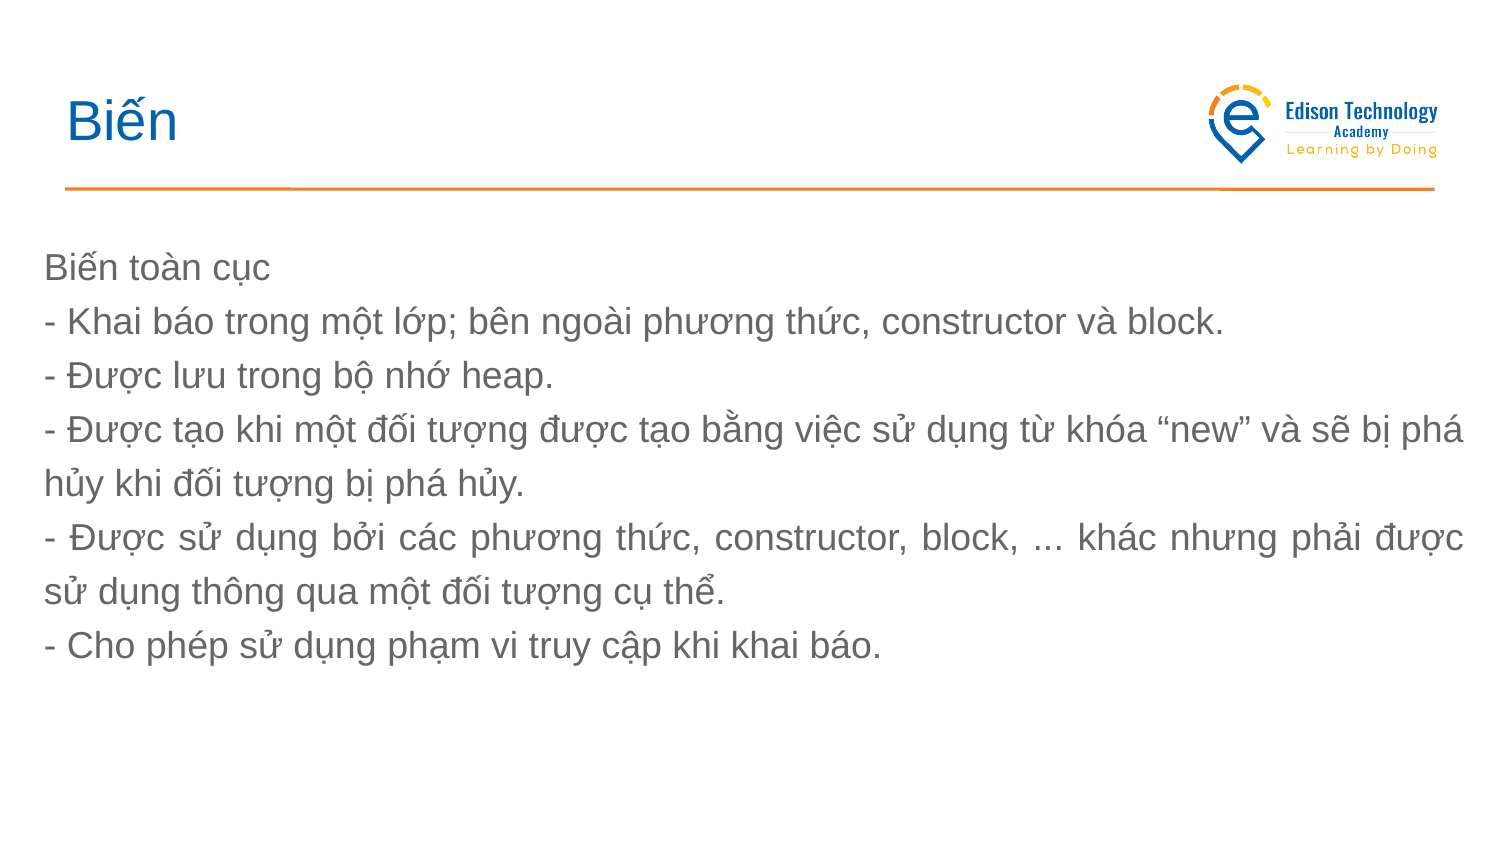

# Biến
Biến toàn cục
- Khai báo trong một lớp; bên ngoài phương thức, constructor và block.
- Được lưu trong bộ nhớ heap.
- Được tạo khi một đối tượng được tạo bằng việc sử dụng từ khóa “new” và sẽ bị phá hủy khi đối tượng bị phá hủy.
- Được sử dụng bởi các phương thức, constructor, block, ... khác nhưng phải được sử dụng thông qua một đối tượng cụ thể.
- Cho phép sử dụng phạm vi truy cập khi khai báo.